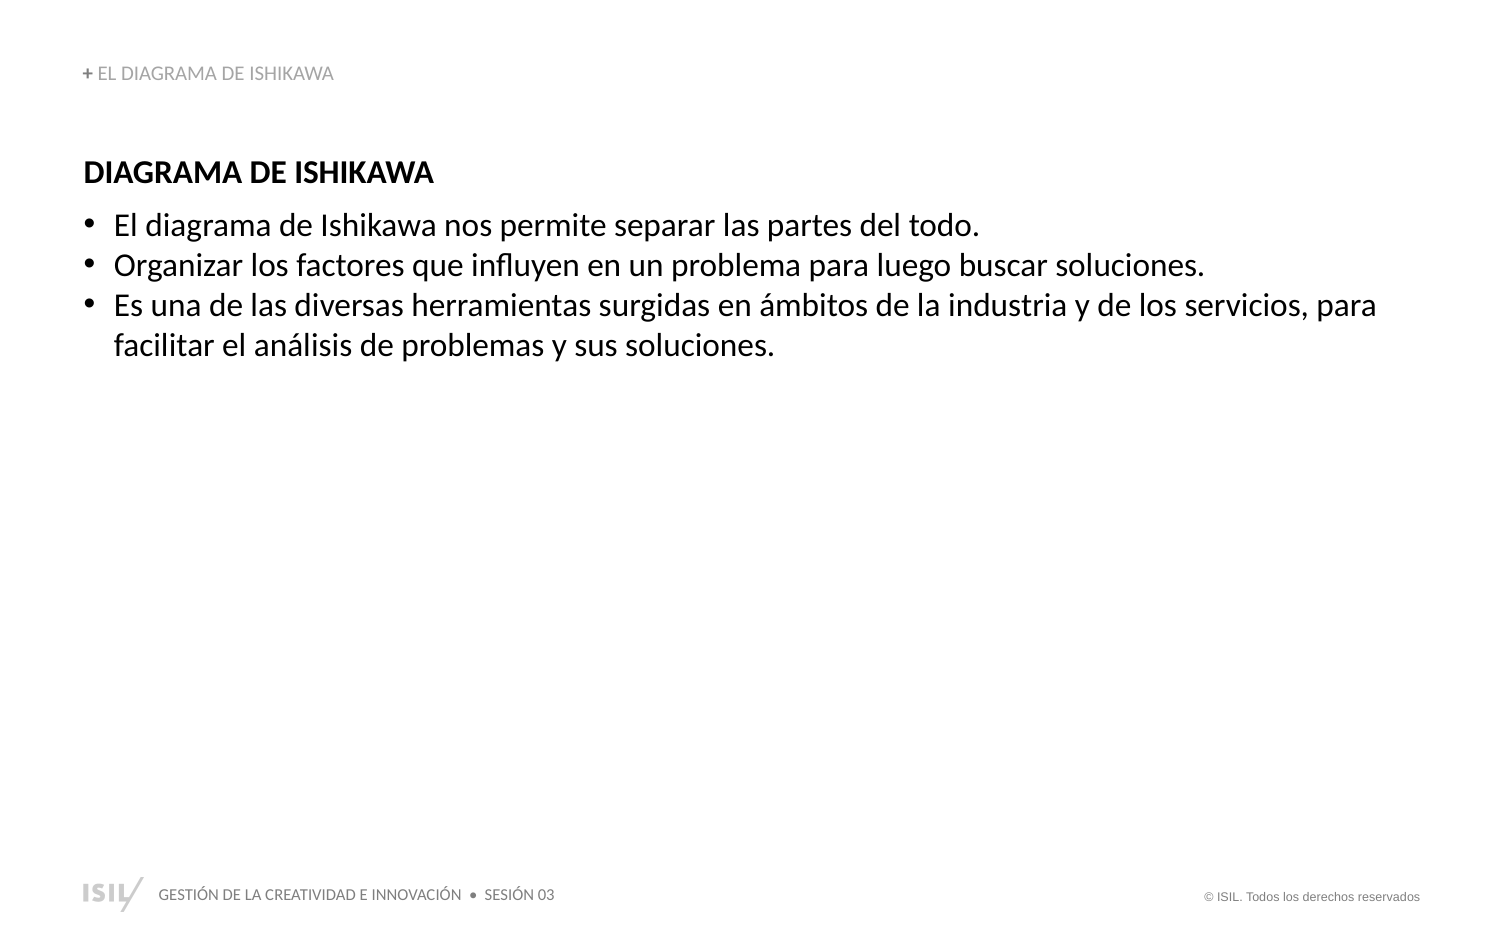

+ EL DIAGRAMA DE ISHIKAWA
DIAGRAMA DE ISHIKAWA
El diagrama de Ishikawa nos permite separar las partes del todo.
Organizar los factores que influyen en un problema para luego buscar soluciones.
Es una de las diversas herramientas surgidas en ámbitos de la industria y de los servicios, para facilitar el análisis de problemas y sus soluciones.